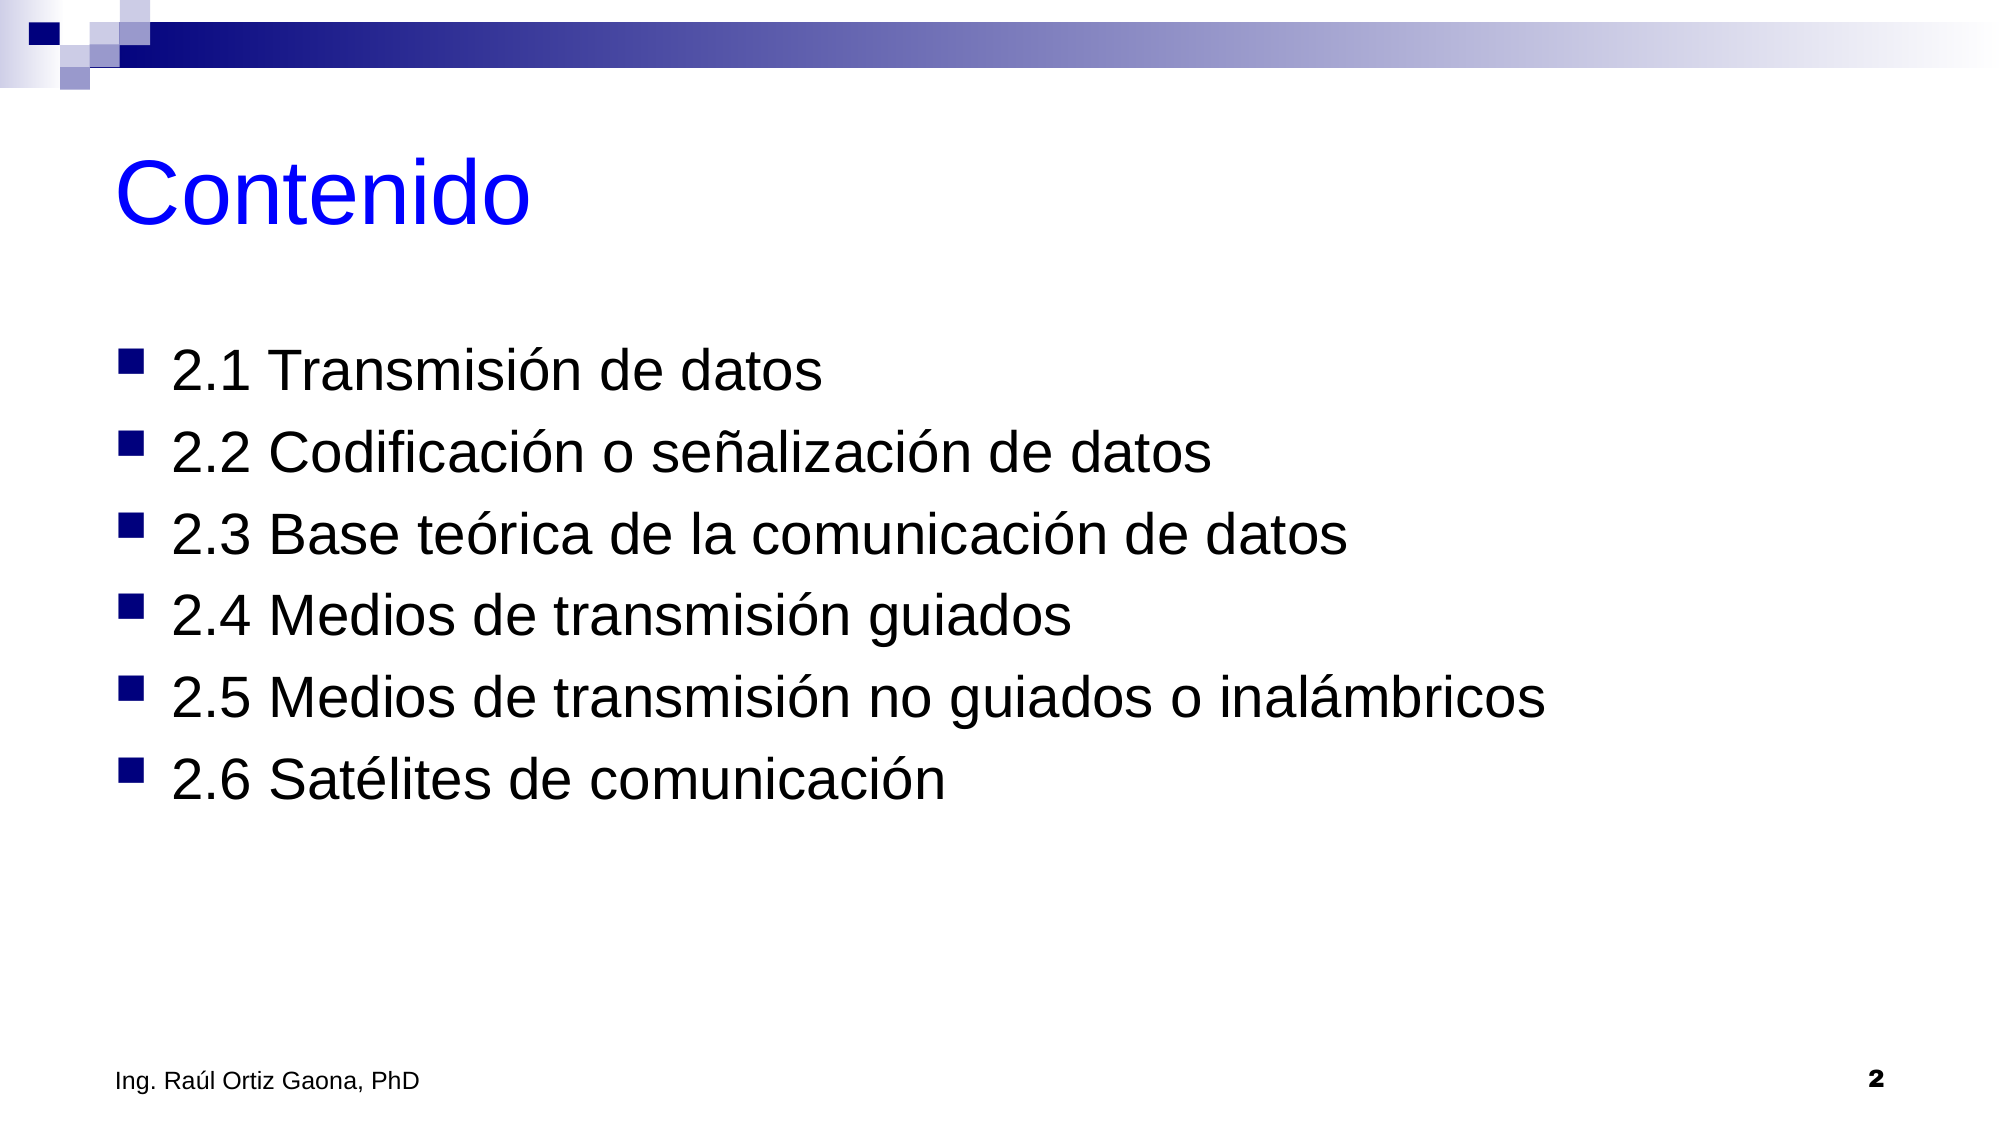

# Contenido
2.1 Transmisión de datos
2.2 Codificación o señalización de datos
2.3 Base teórica de la comunicación de datos
2.4 Medios de transmisión guiados
2.5 Medios de transmisión no guiados o inalámbricos
2.6 Satélites de comunicación
Ing. Raúl Ortiz Gaona, PhD
2